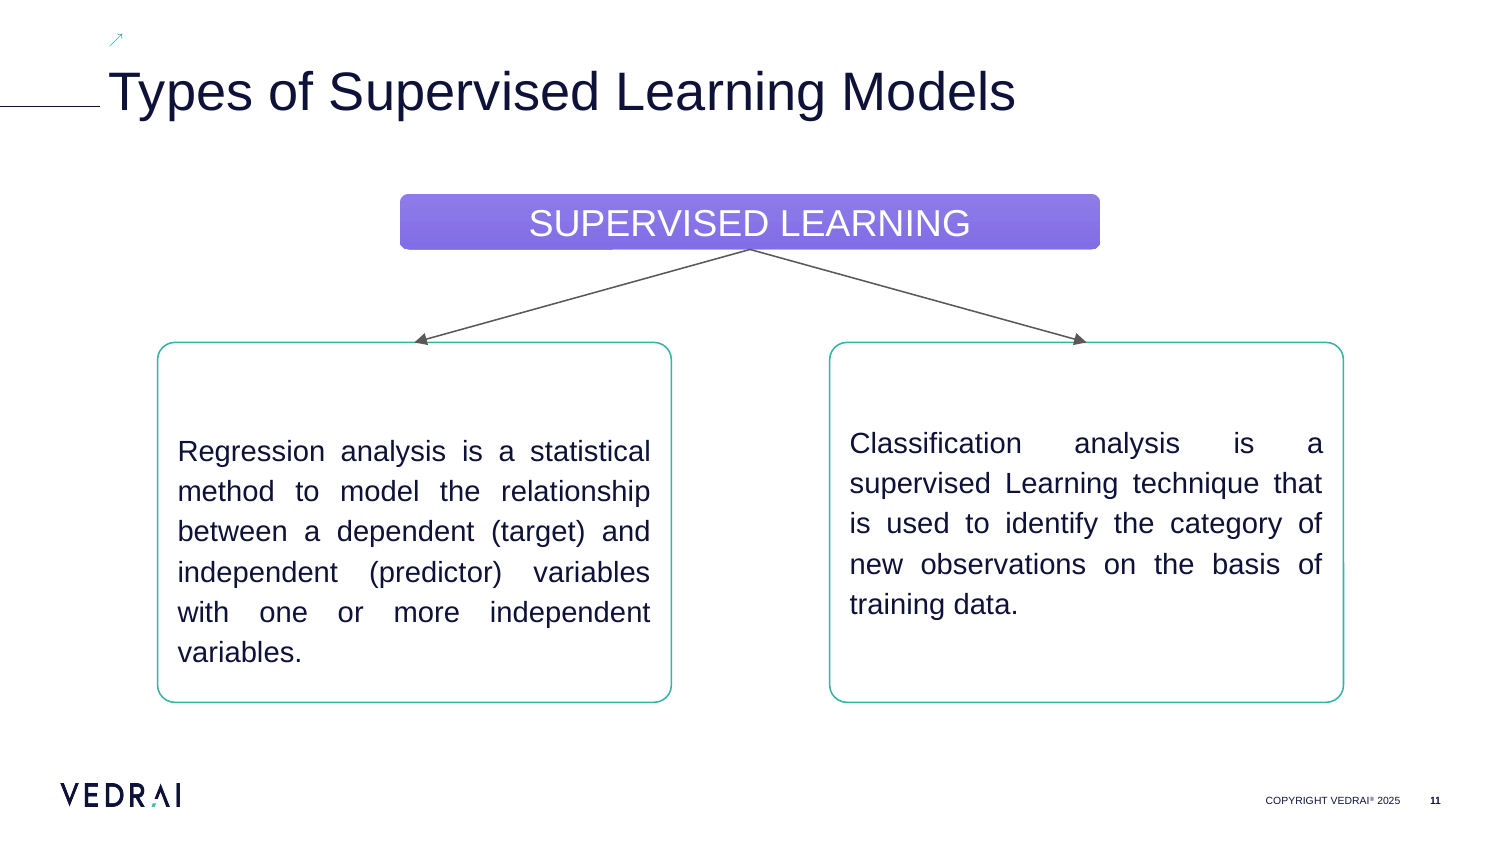

Types of Supervised Learning Models
SUPERVISED LEARNING
Regression analysis is a statistical method to model the relationship between a dependent (target) and independent (predictor) variables with one or more independent variables.

Classification analysis is a supervised Learning technique that is used to identify the category of new observations on the basis of training data.